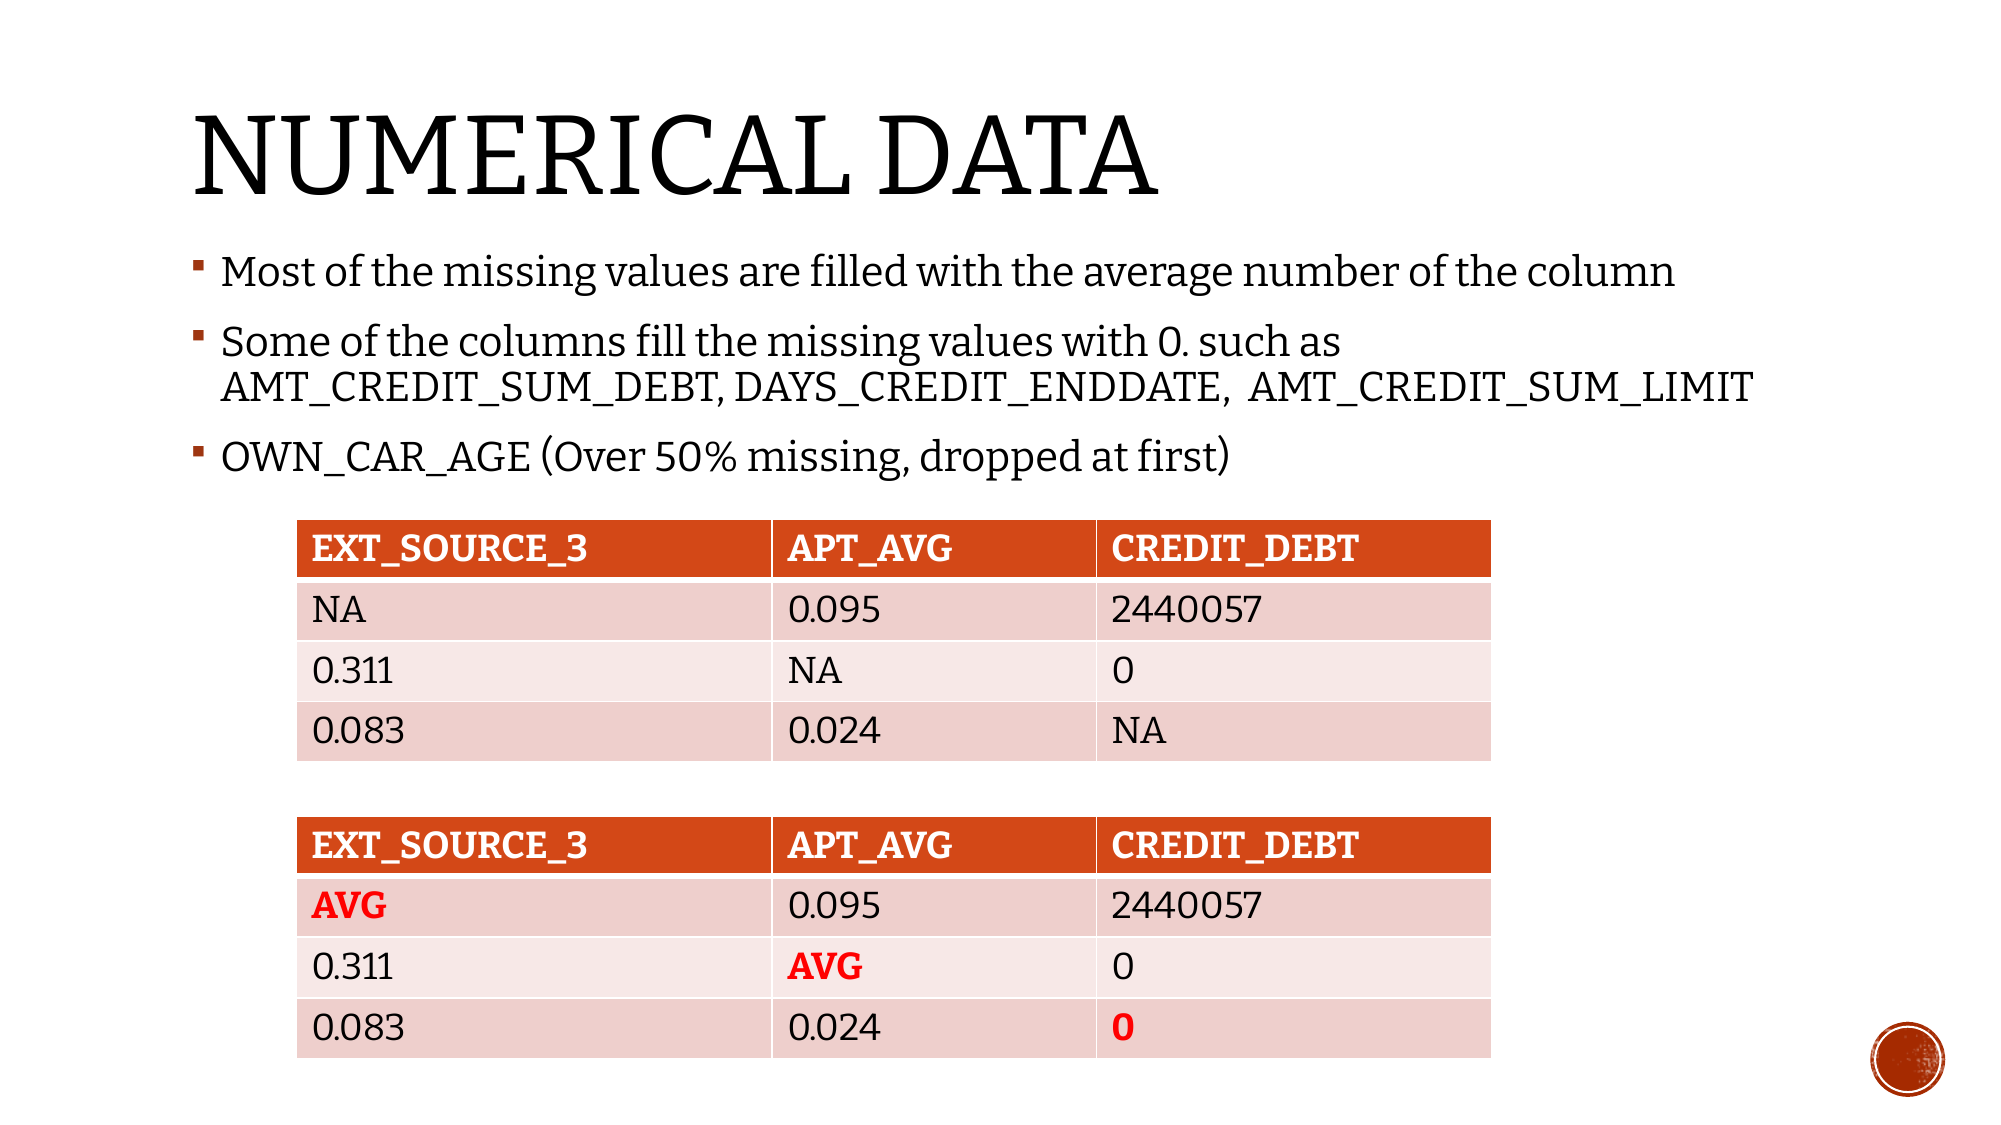

# Numerical data
Most of the missing values are filled with the average number of the column
Some of the columns fill the missing values with 0. such as AMT_CREDIT_SUM_DEBT, DAYS_CREDIT_ENDDATE,  AMT_CREDIT_SUM_LIMIT
OWN_CAR_AGE (Over 50% missing, dropped at first)

| EXT\_SOURCE\_3 | APT\_AVG | CREDIT\_DEBT |
| --- | --- | --- |
| NA | 0.095 | 2440057 |
| 0.311 | NA | 0 |
| 0.083 | 0.024 | NA |
| EXT\_SOURCE\_3 | APT\_AVG | CREDIT\_DEBT |
| --- | --- | --- |
| AVG | 0.095 | 2440057 |
| 0.311 | AVG | 0 |
| 0.083 | 0.024 | 0 |